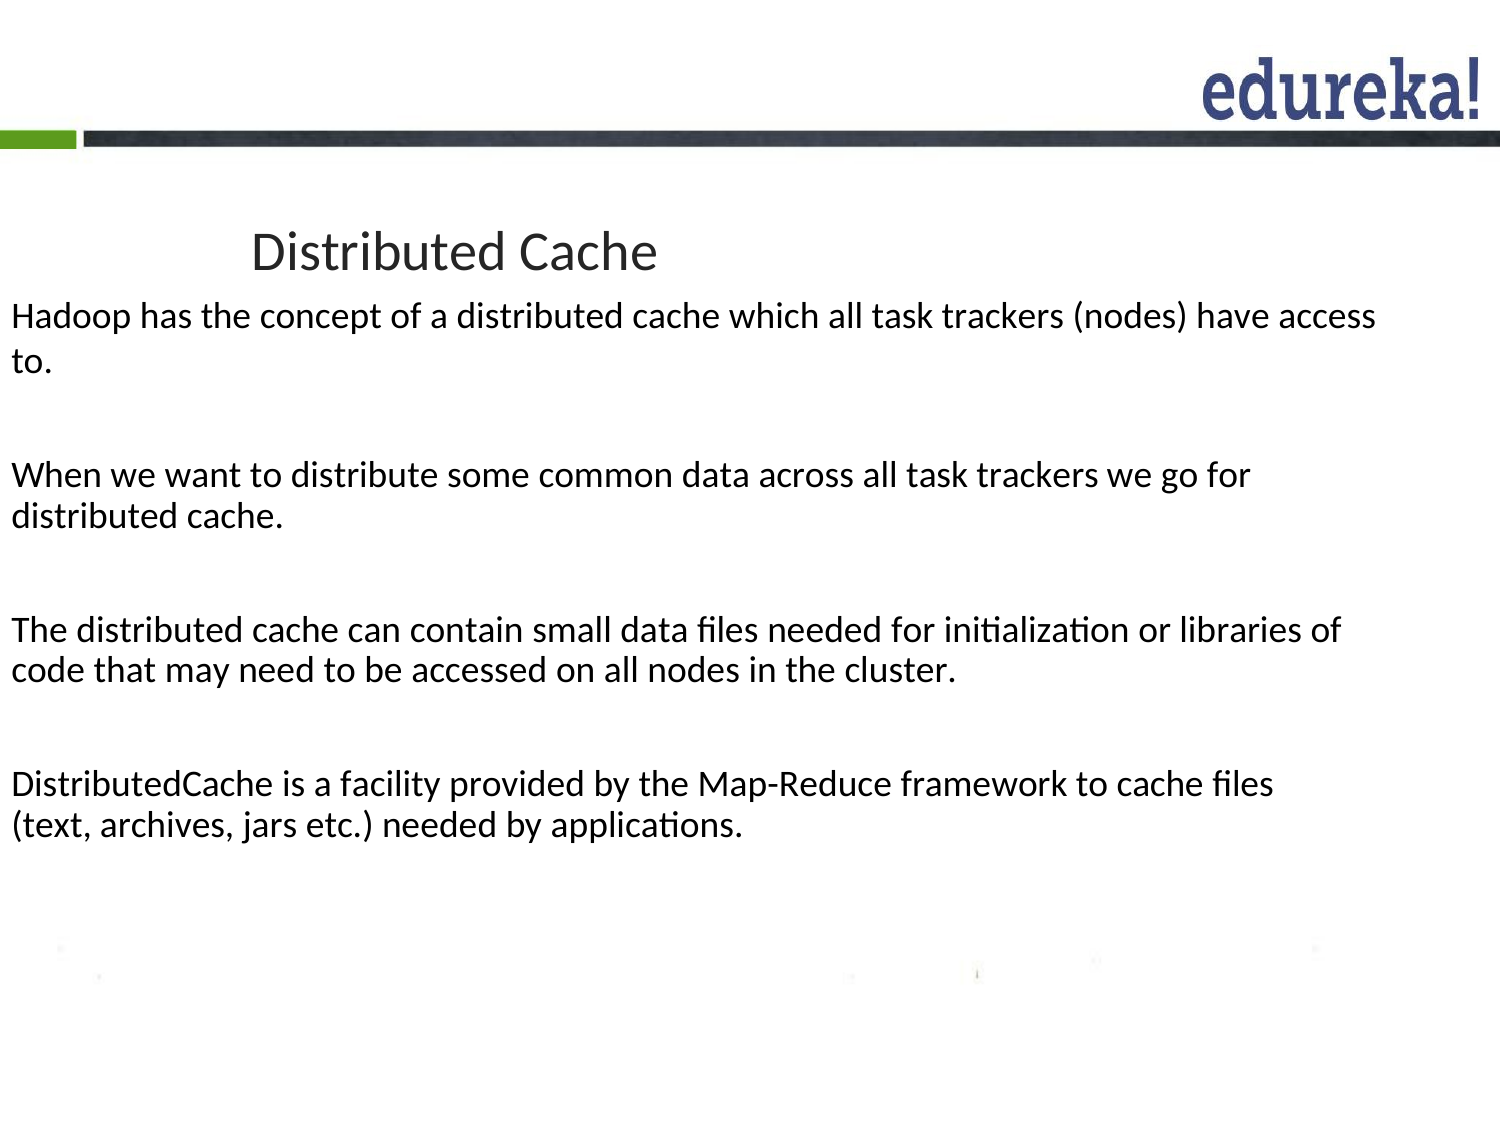

# Distributed Cache
Hadoop has the concept of a distributed cache which all task trackers (nodes) have access to.

When we want to distribute some common data across all task trackers we go for distributed cache.

The distributed cache can contain small data files needed for initialization or libraries of code that may need to be accessed on all nodes in the cluster.

DistributedCache is a facility provided by the Map-Reduce framework to cache files (text, archives, jars etc.) needed by applications.